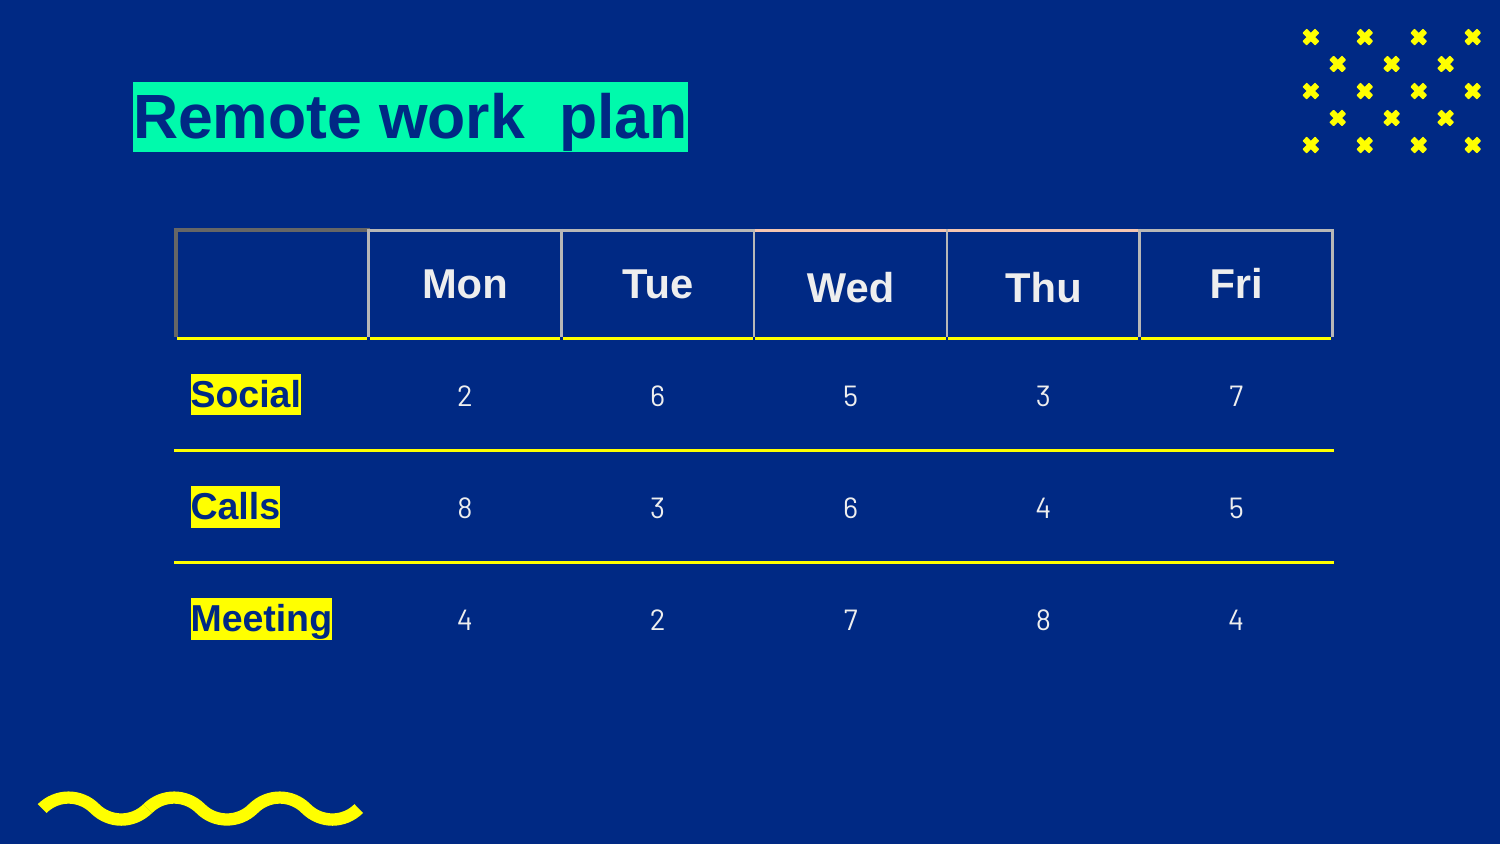

# Remote work  plan
|  | Mon | Tue | Wed | Thu | Fri |
| --- | --- | --- | --- | --- | --- |
| Social | 2 | 6 | 5 | 3 | 7 |
| Calls | 8 | 3 | 6 | 4 | 5 |
| Meeting | 4 | 2 | 7 | 8 | 4 |